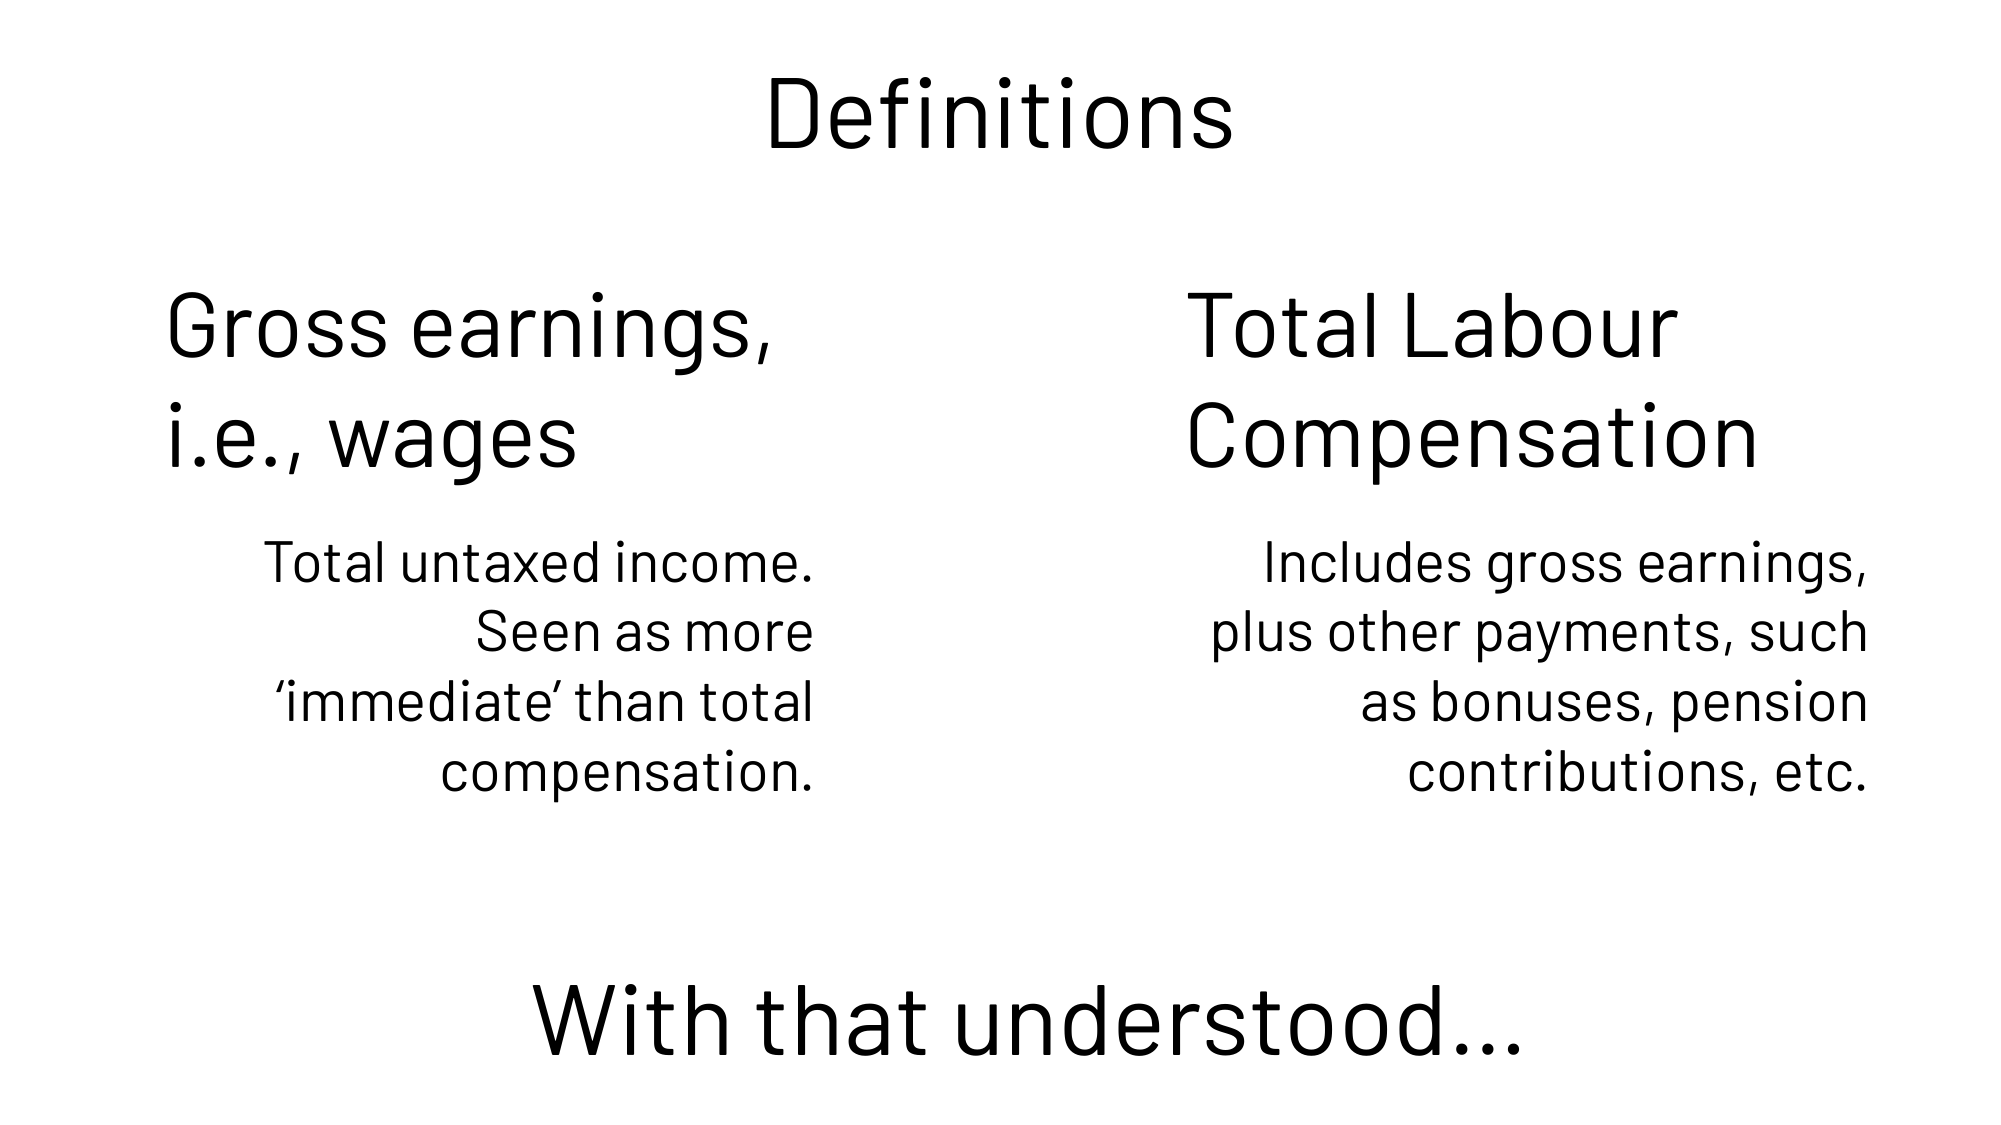

Definitions
Gross earnings, i.e., wages
Total untaxed income. Seen as more ‘immediate’ than total compensation.
Total Labour Compensation
Includes gross earnings, plus other payments, such as bonuses, pension contributions, etc.
With that understood…